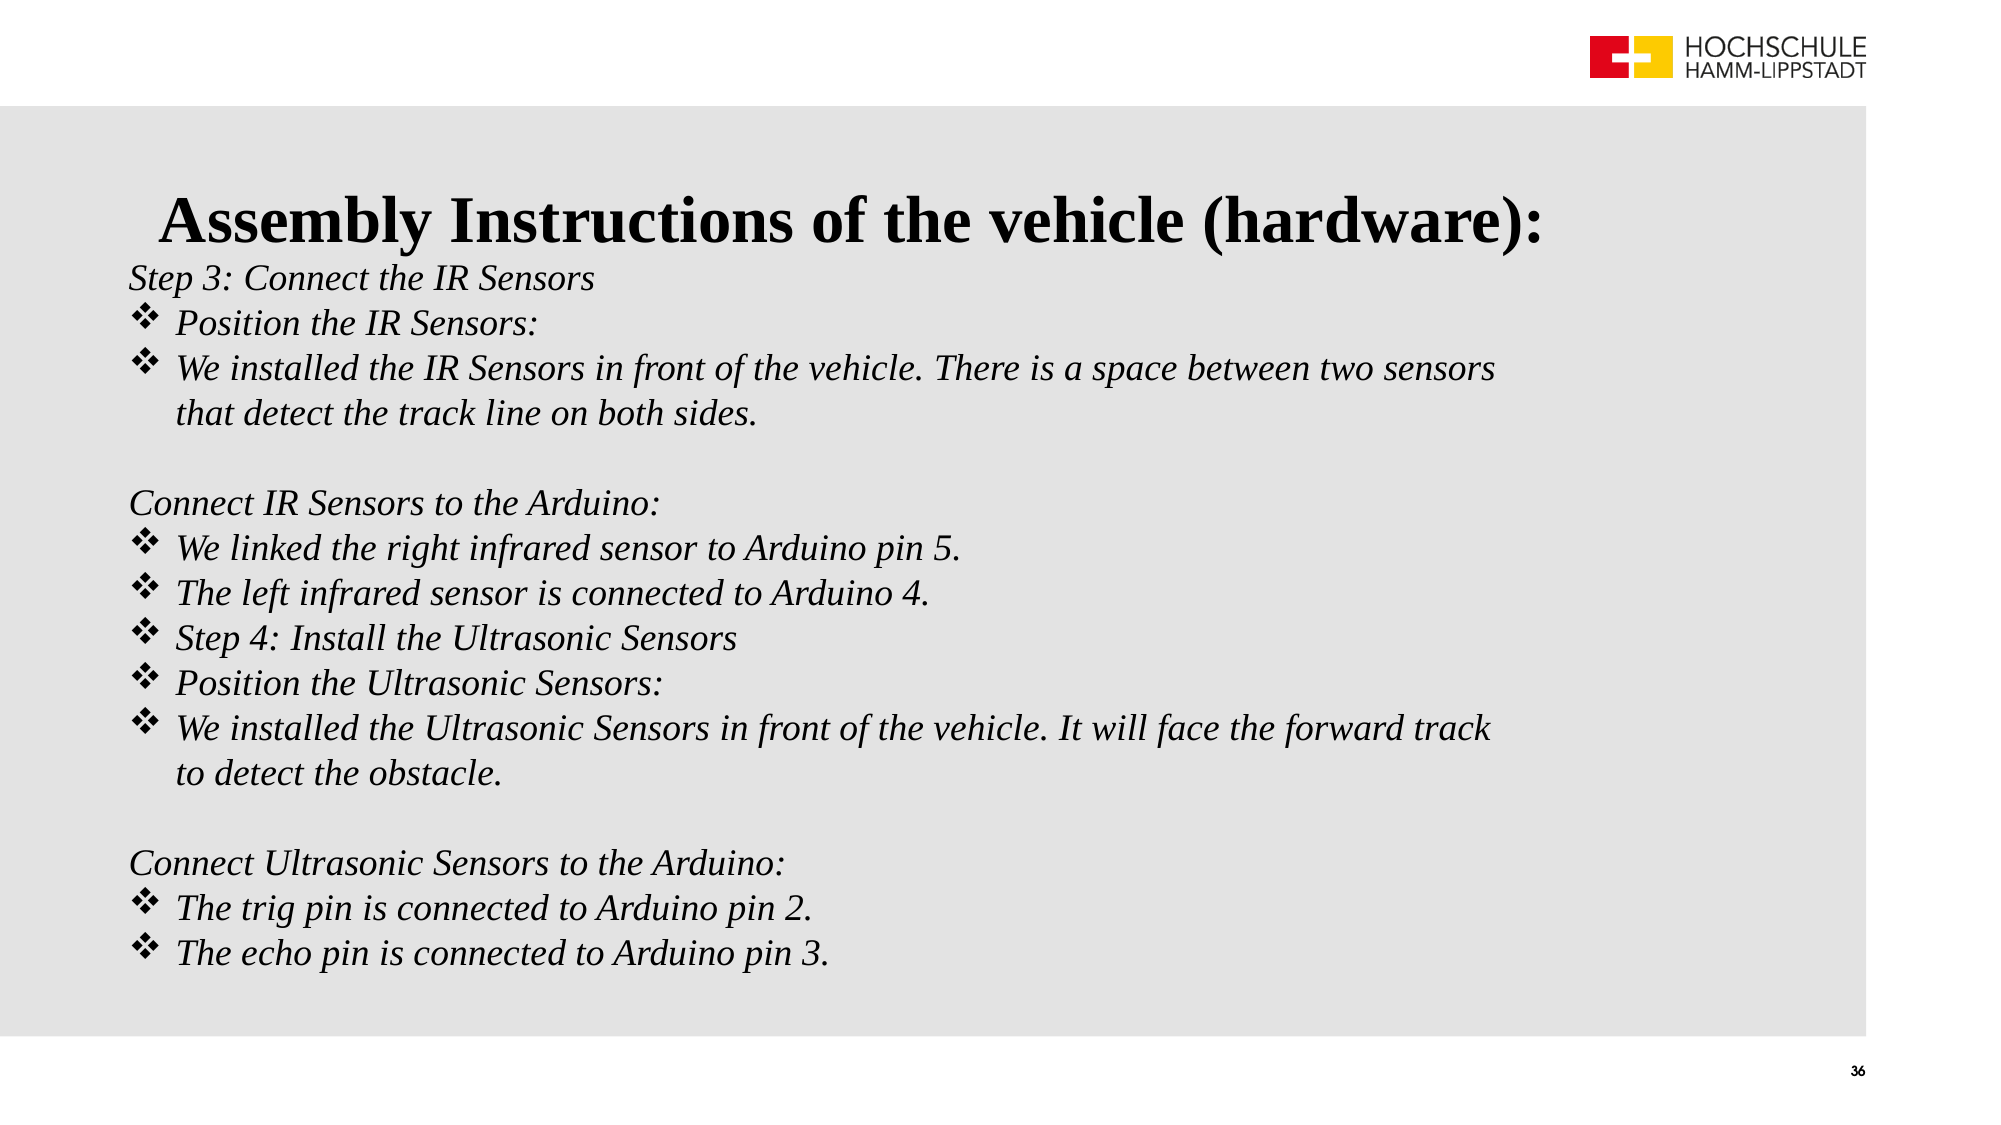

# Assembly Instructions of the vehicle (hardware):
Step 3: Connect the IR Sensors
Position the IR Sensors:
We installed the IR Sensors in front of the vehicle. There is a space between two sensors that detect the track line on both sides.

Connect IR Sensors to the Arduino:
We linked the right infrared sensor to Arduino pin 5.
The left infrared sensor is connected to Arduino 4.
Step 4: Install the Ultrasonic Sensors
Position the Ultrasonic Sensors:
We installed the Ultrasonic Sensors in front of the vehicle. It will face the forward track to detect the obstacle.

Connect Ultrasonic Sensors to the Arduino:
The trig pin is connected to Arduino pin 2.
The echo pin is connected to Arduino pin 3.
36